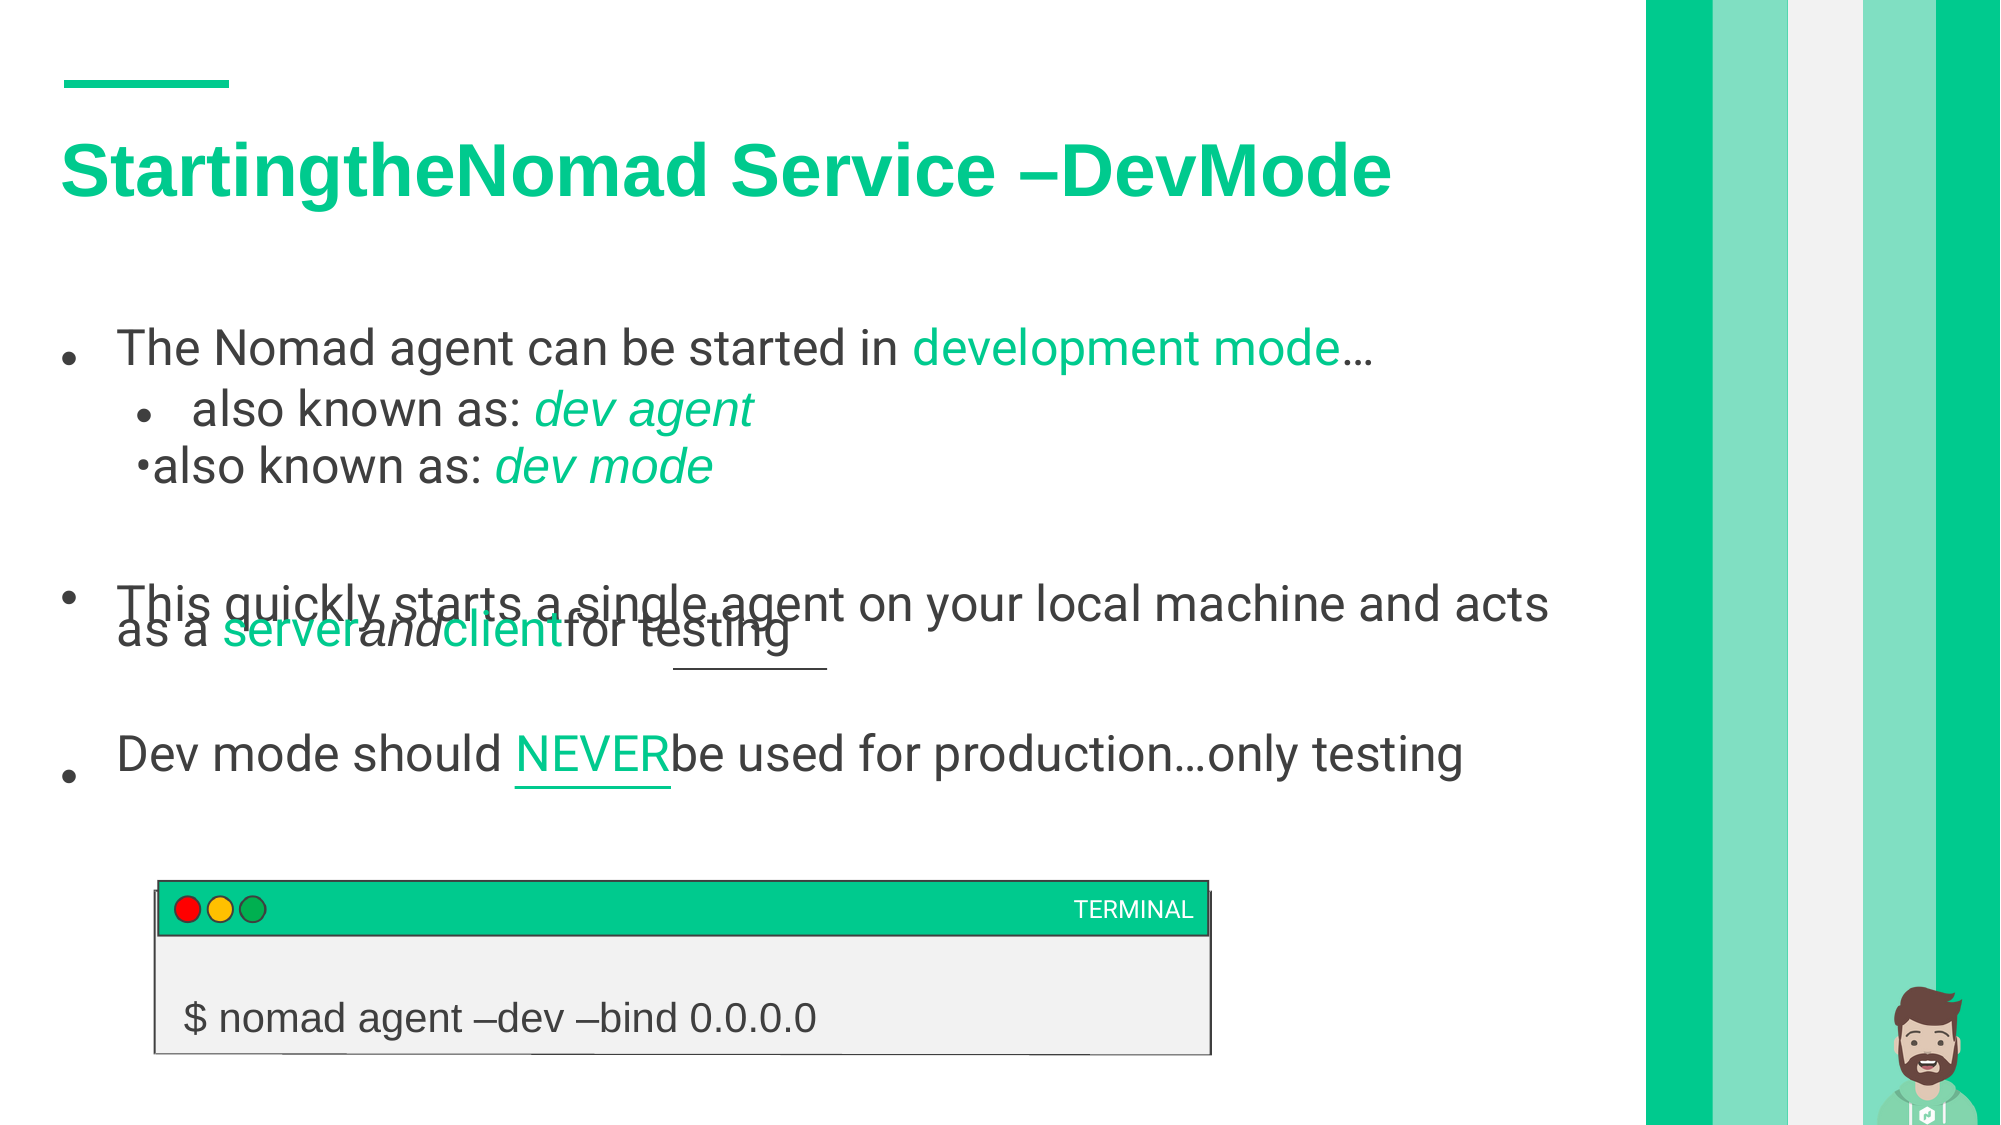

StartingtheNomad Service –DevMode
•
The Nomad agent can be started in development mode…
also known as: dev agent
•
•also known as: dev mode

This quickly starts a single agent on your local machine and acts
as a serverandclientfor testing
Dev mode should NEVERbe used for production…only testing
•

•

TERMINAL
$ nomad agent –dev –bind 0.0.0.0